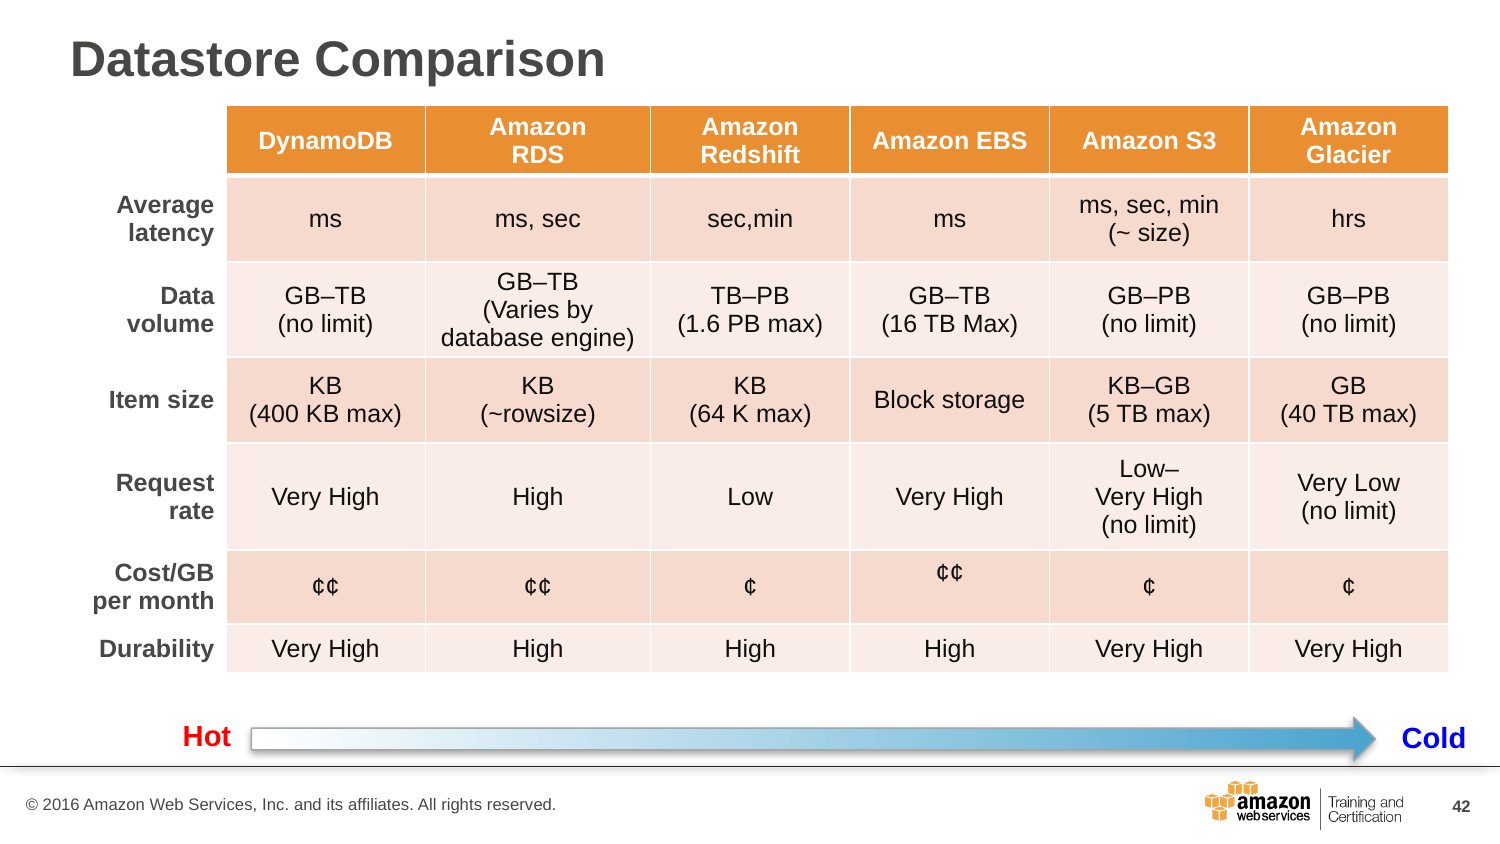

# Datastore Comparison
|  | DynamoDB | Amazon RDS | Amazon Redshift | Amazon EBS | Amazon S3 | Amazon Glacier |
| --- | --- | --- | --- | --- | --- | --- |
| Average latency | ms | ms, sec | sec,min | ms | ms, sec, min (~ size) | hrs |
| Data volume | GB–TB (no limit) | GB–TB (Varies by database engine) | TB–PB (1.6 PB max) | GB–TB (16 TB Max) | GB–PB (no limit) | GB–PB (no limit) |
| Item size | KB (400 KB max) | KB (~rowsize) | KB (64 K max) | Block storage | KB–GB (5 TB max) | GB (40 TB max) |
| Request rate | Very High | High | Low | Very High | Low– Very High (no limit) | Very Low (no limit) |
| Cost/GB per month | ¢¢ | ¢¢ | ¢ | ¢¢ | ¢ | ¢ |
| Durability | Very High | High | High | High | Very High | Very High |
Hot
Cold